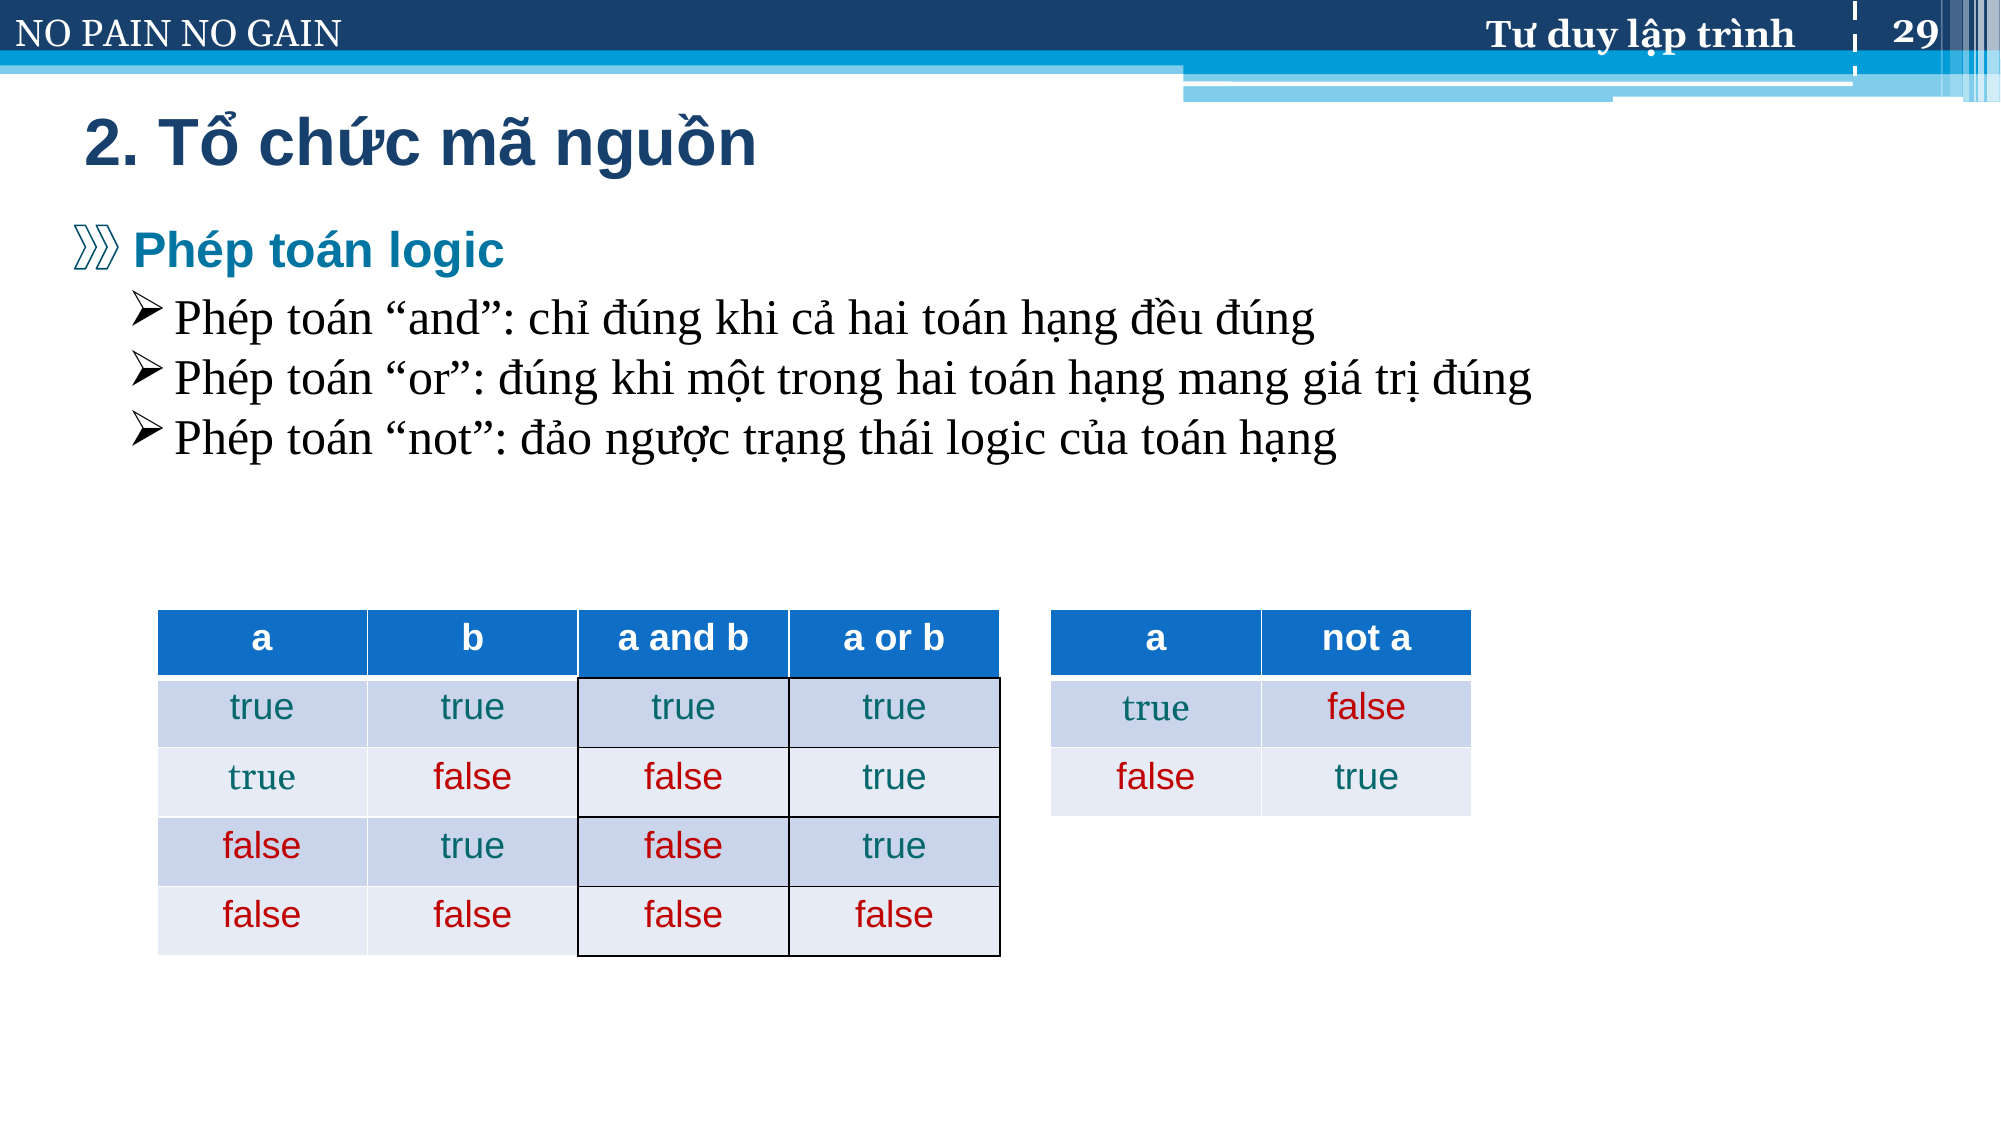

29
# 2. Tổ chức mã nguồn
Phép toán logic

Phép toán “and”: chỉ đúng khi cả hai toán hạng đều đúng
Phép toán “or”: đúng khi một trong hai toán hạng mang giá trị đúng
Phép toán “not”: đảo ngược trạng thái logic của toán hạng
| a | b | a and b | a or b |
| --- | --- | --- | --- |
| true | true | true | true |
| true | false | false | true |
| false | true | false | true |
| false | false | false | false |
| a | not a |
| --- | --- |
| true | false |
| false | true |